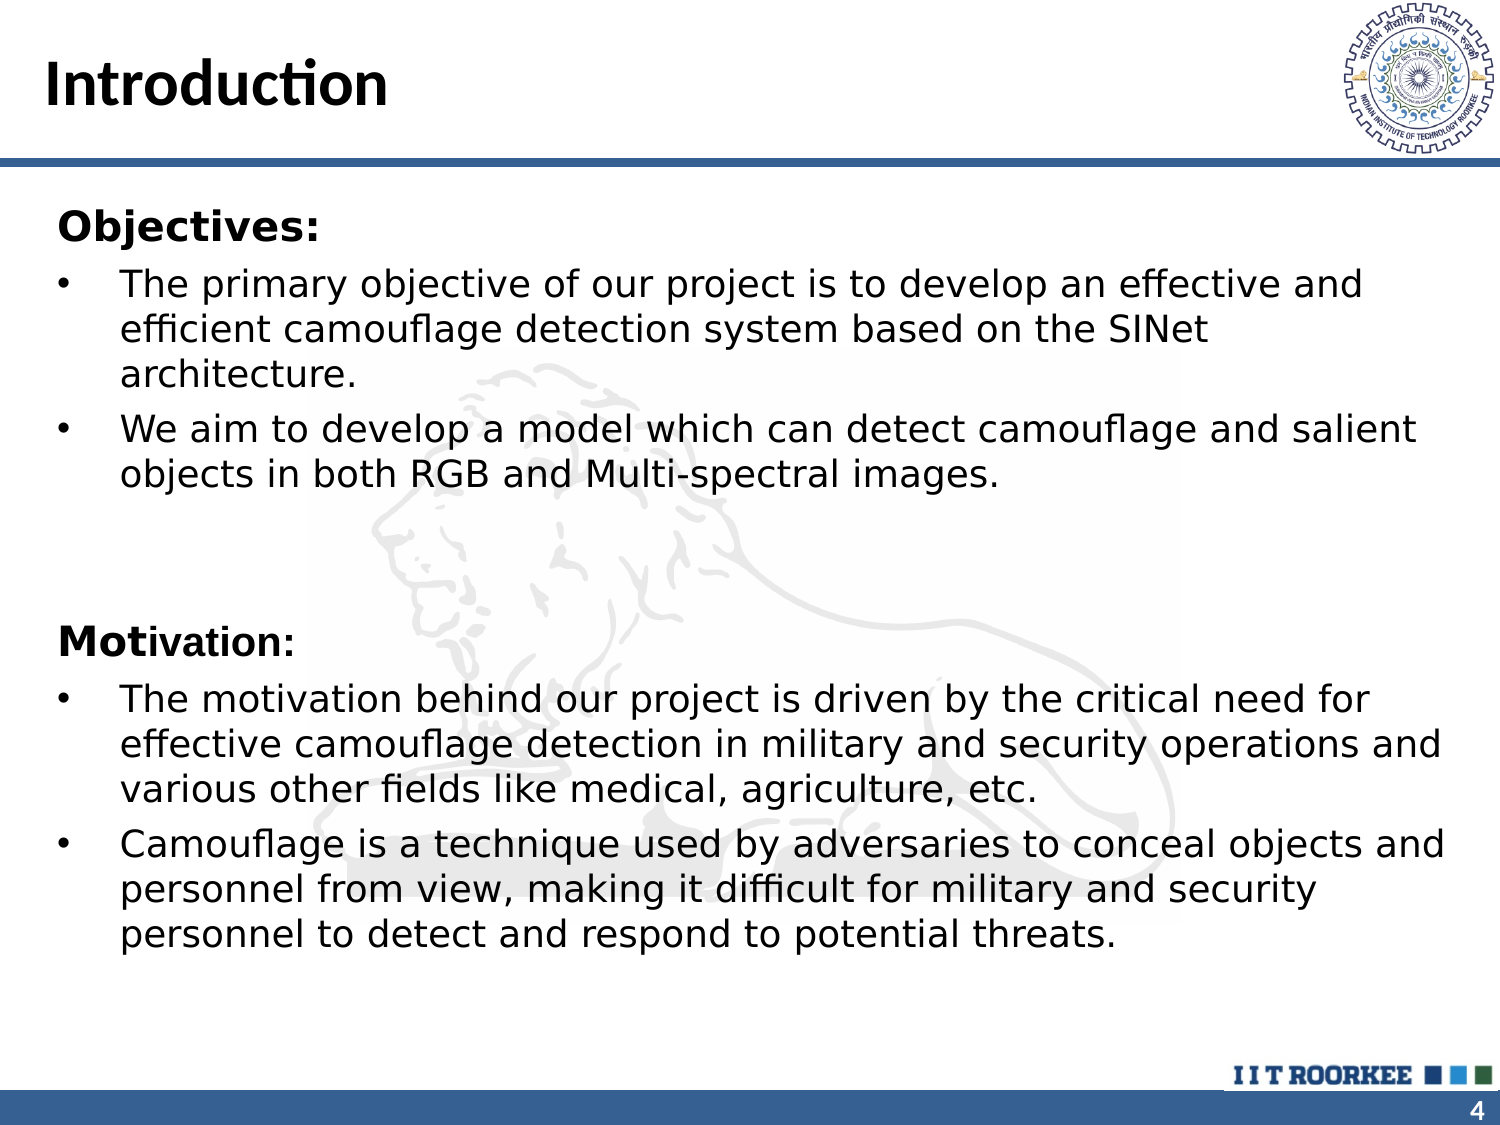

# Introduction
Objectives:
The primary objective of our project is to develop an effective and efficient camouflage detection system based on the SINet architecture.
We aim to develop a model which can detect camouflage and salient objects in both RGB and Multi-spectral images.

Motivation:
The motivation behind our project is driven by the critical need for effective camouflage detection in military and security operations and various other fields like medical, agriculture, etc.
Camouflage is a technique used by adversaries to conceal objects and personnel from view, making it difficult for military and security personnel to detect and respond to potential threats.